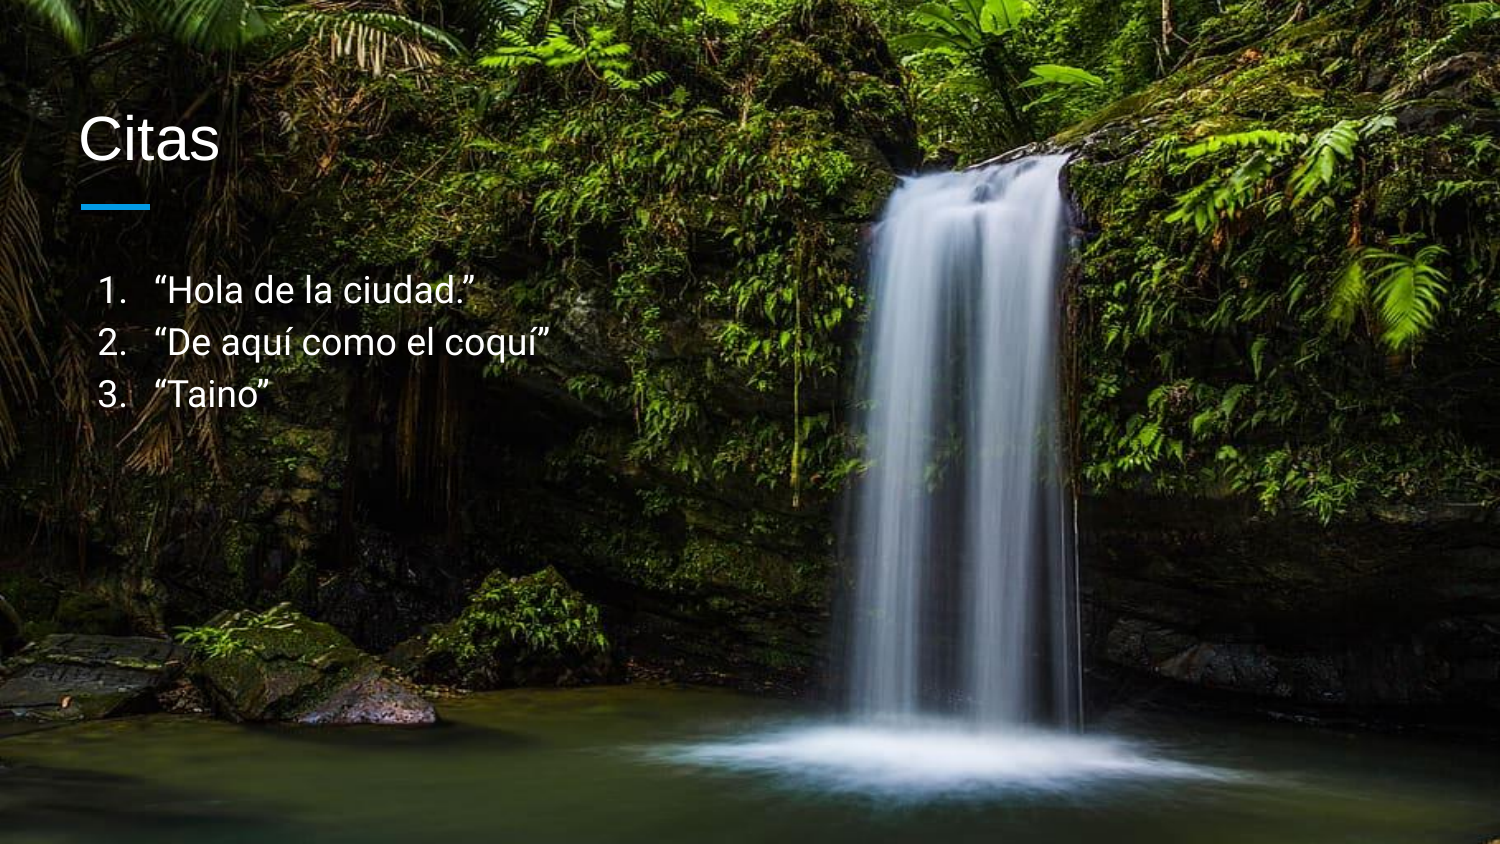

# Citas
“Hola de la ciudad.”
“De aquí como el coquí”
“Taino”